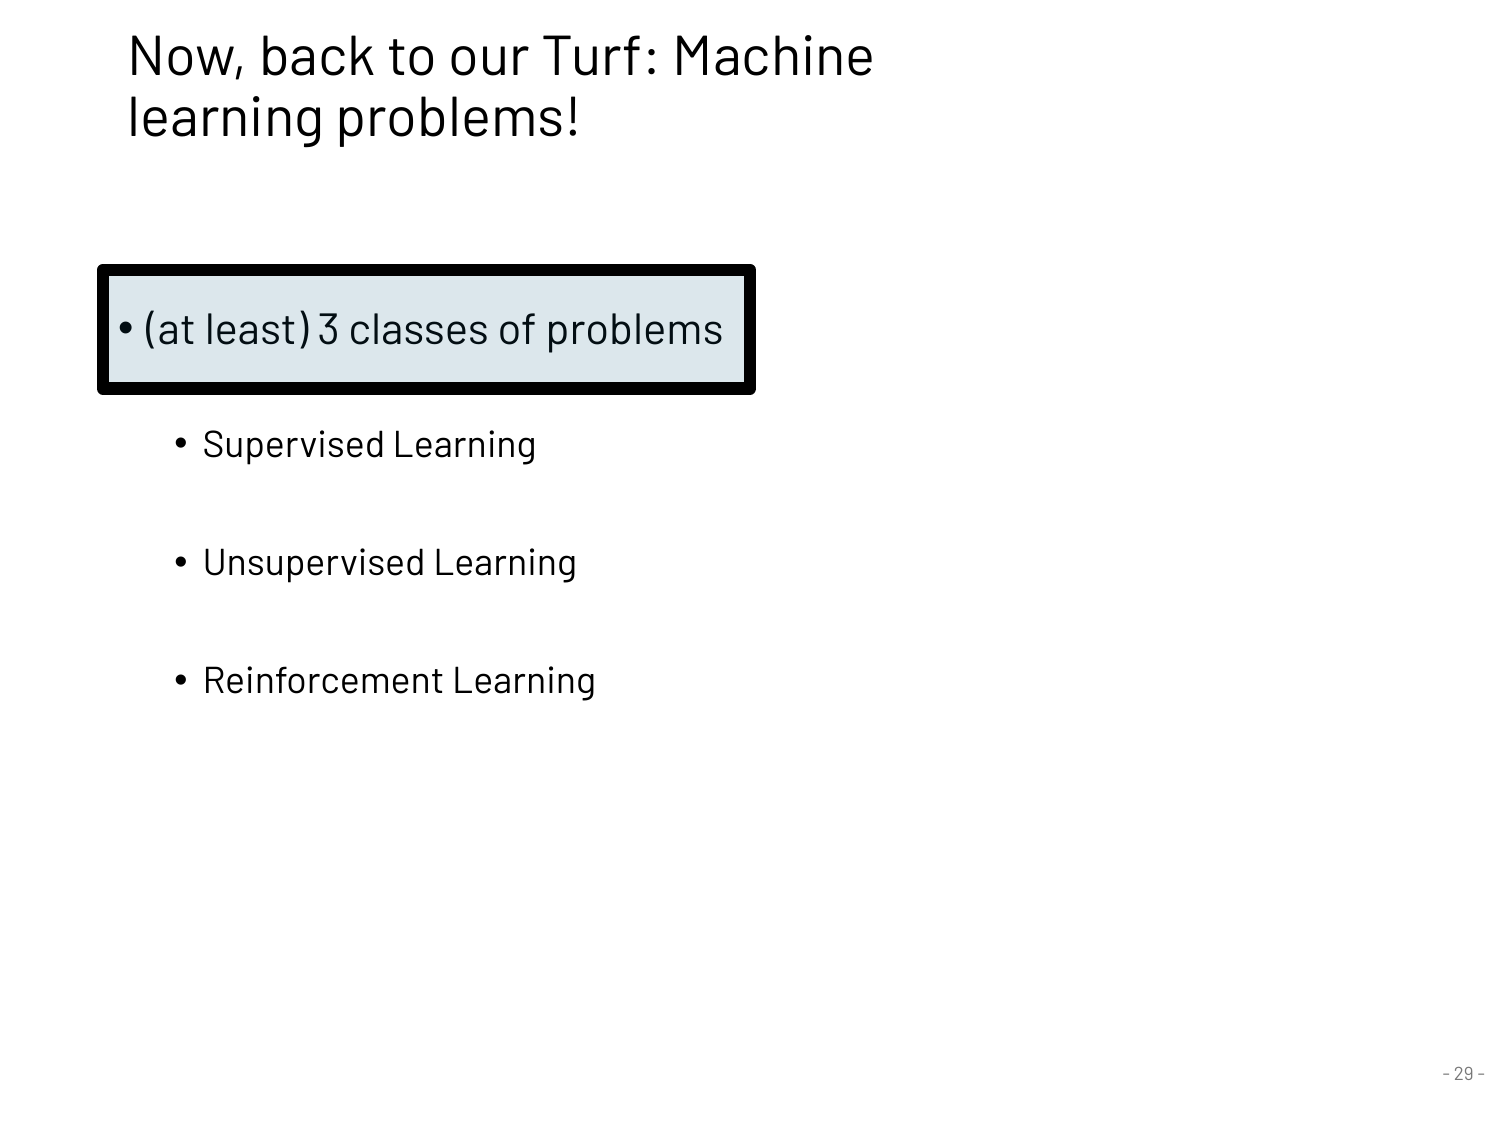

# Now, back to our Turf: Machine learning problems!

(at least) 3 classes of problems

Supervised Learning

Unsupervised Learning

Reinforcement Learning
- 29 -